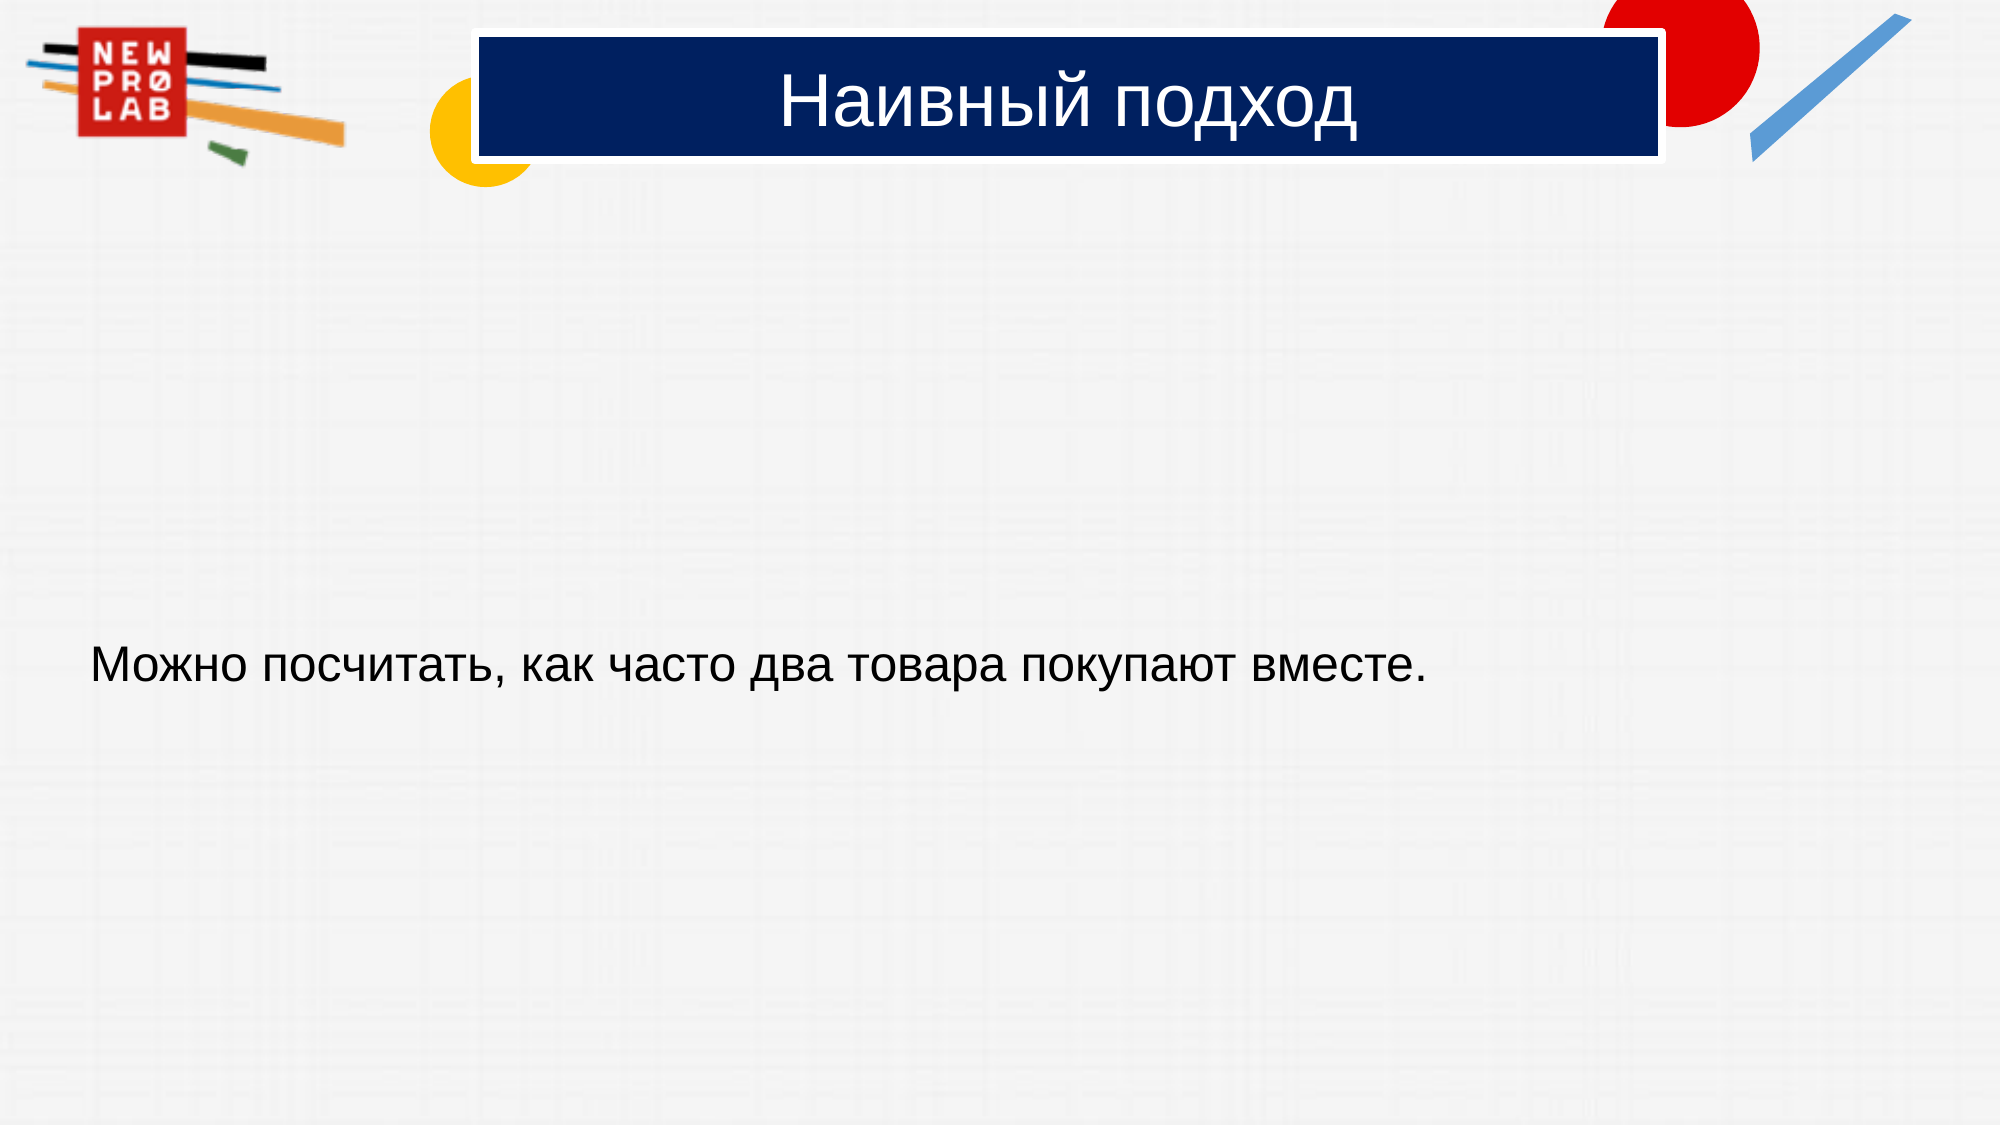

# Наивный подход
Можно посчитать, как часто два товара покупают вместе.